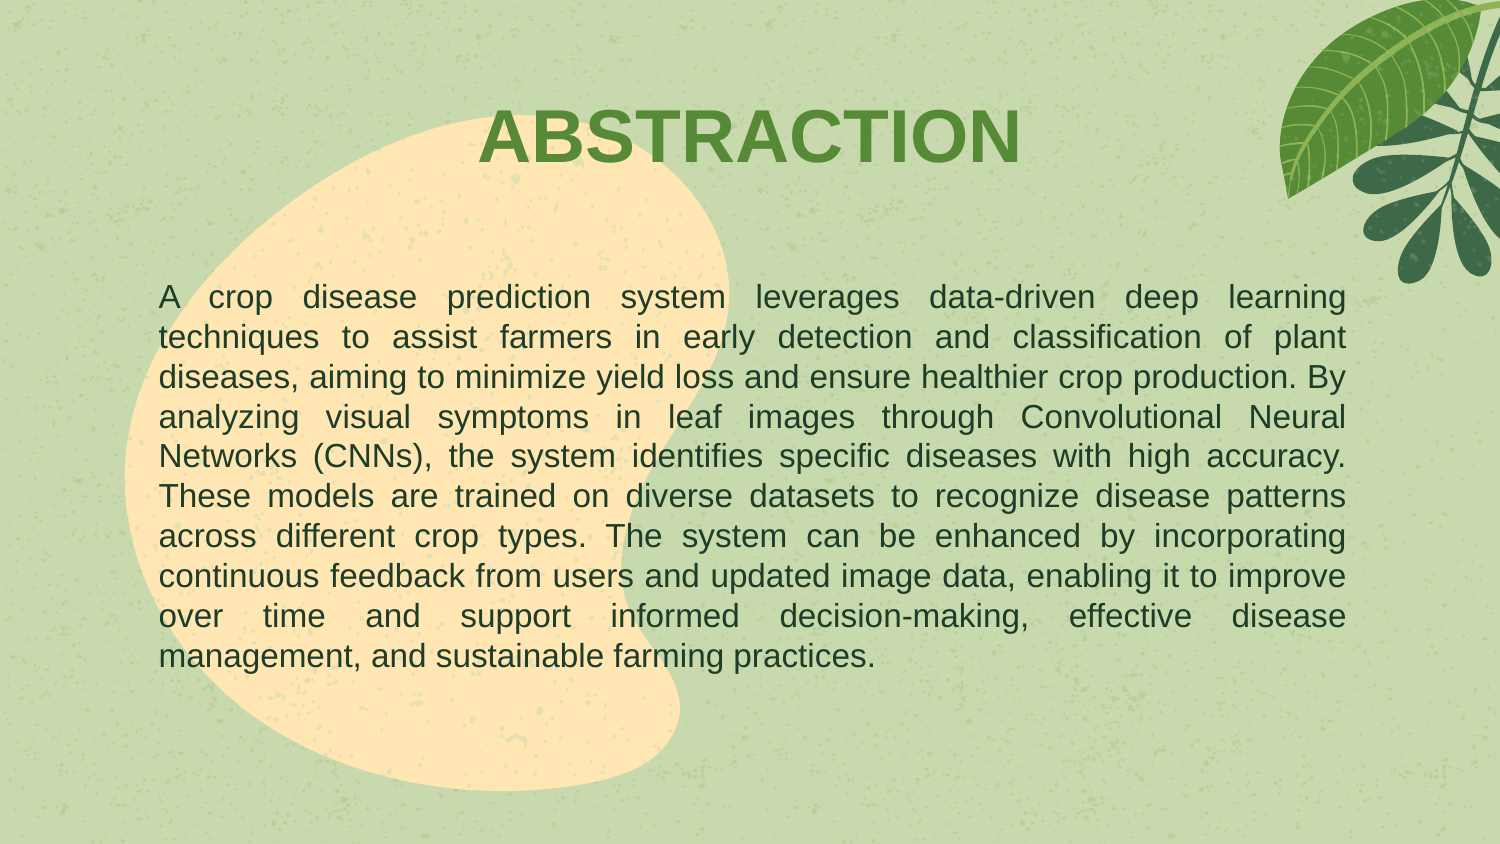

# ABSTRACTION

A crop disease prediction system leverages data-driven deep learning techniques to assist farmers in early detection and classification of plant diseases, aiming to minimize yield loss and ensure healthier crop production. By analyzing visual symptoms in leaf images through Convolutional Neural Networks (CNNs), the system identifies specific diseases with high accuracy. These models are trained on diverse datasets to recognize disease patterns across different crop types. The system can be enhanced by incorporating continuous feedback from users and updated image data, enabling it to improve over time and support informed decision-making, effective disease management, and sustainable farming practices.